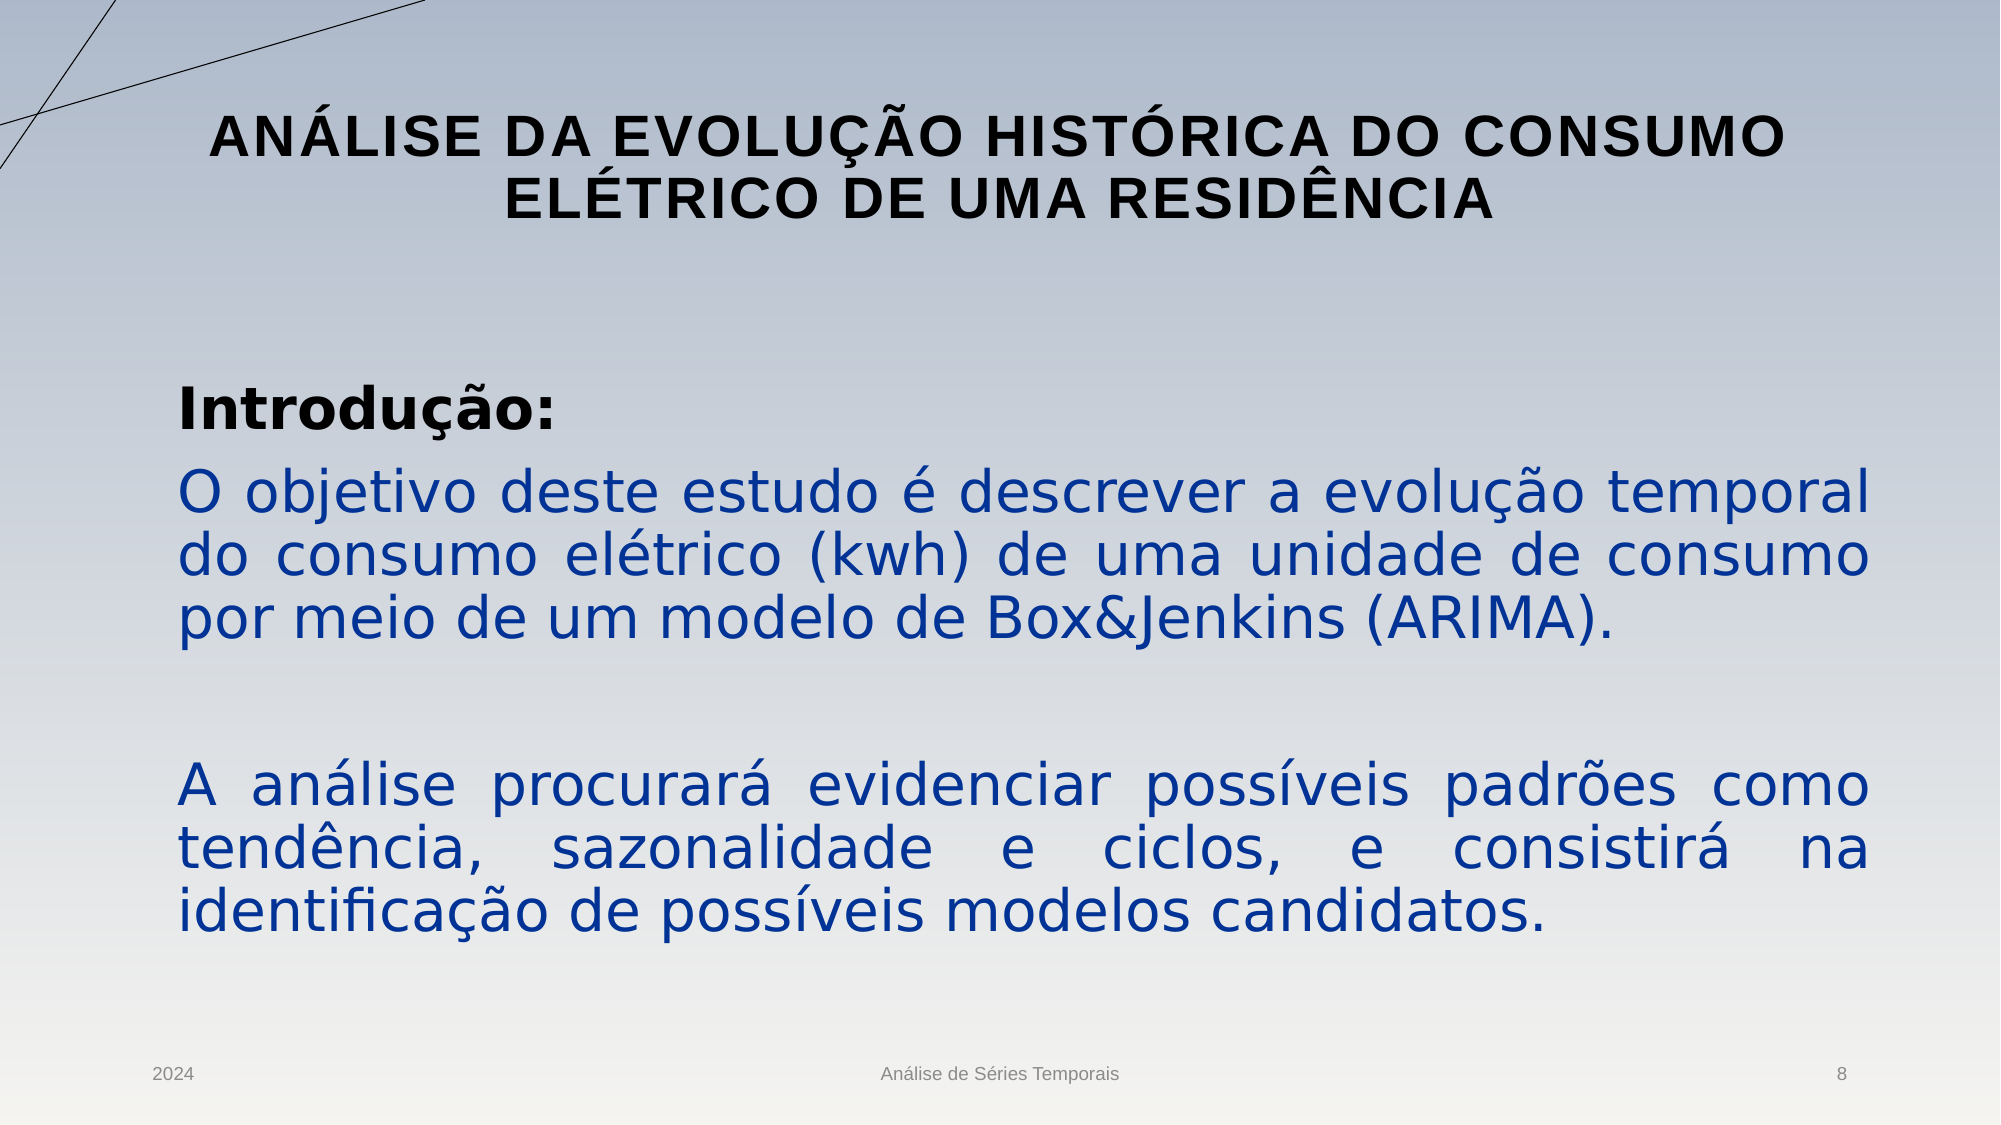

# Análise da evolução histórica do consumo elétrico de uma Residência

Introdução:
O objetivo deste estudo é descrever a evolução temporal do consumo elétrico (kwh) de uma unidade de consumo por meio de um modelo de Box&Jenkins (ARIMA).

A análise procurará evidenciar possíveis padrões como tendência, sazonalidade e ciclos, e consistirá na identificação de possíveis modelos candidatos.
2024
Análise de Séries Temporais
8